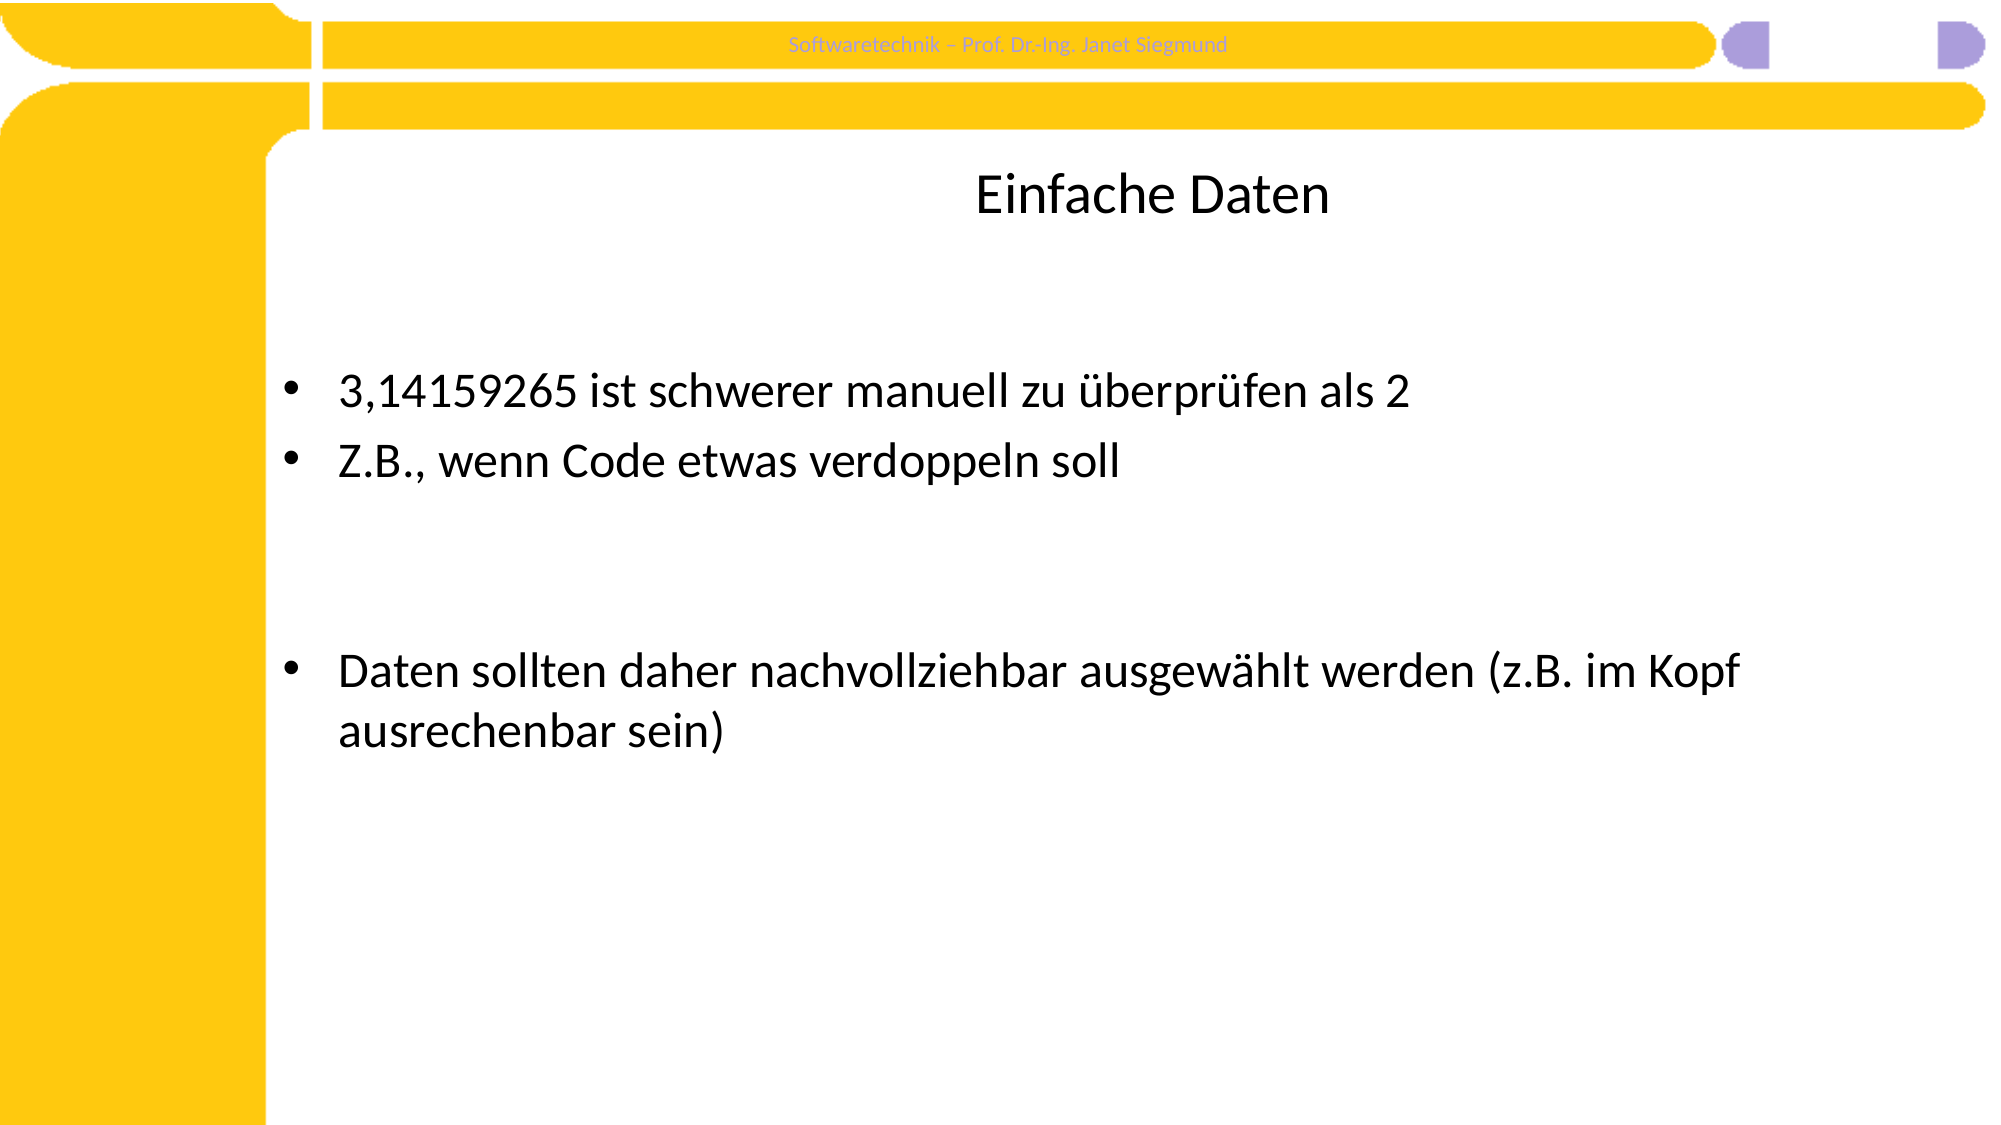

# Einfache Daten
3,14159265 ist schwerer manuell zu überprüfen als 2
Z.B., wenn Code etwas verdoppeln soll

Daten sollten daher nachvollziehbar ausgewählt werden (z.B. im Kopf ausrechenbar sein)